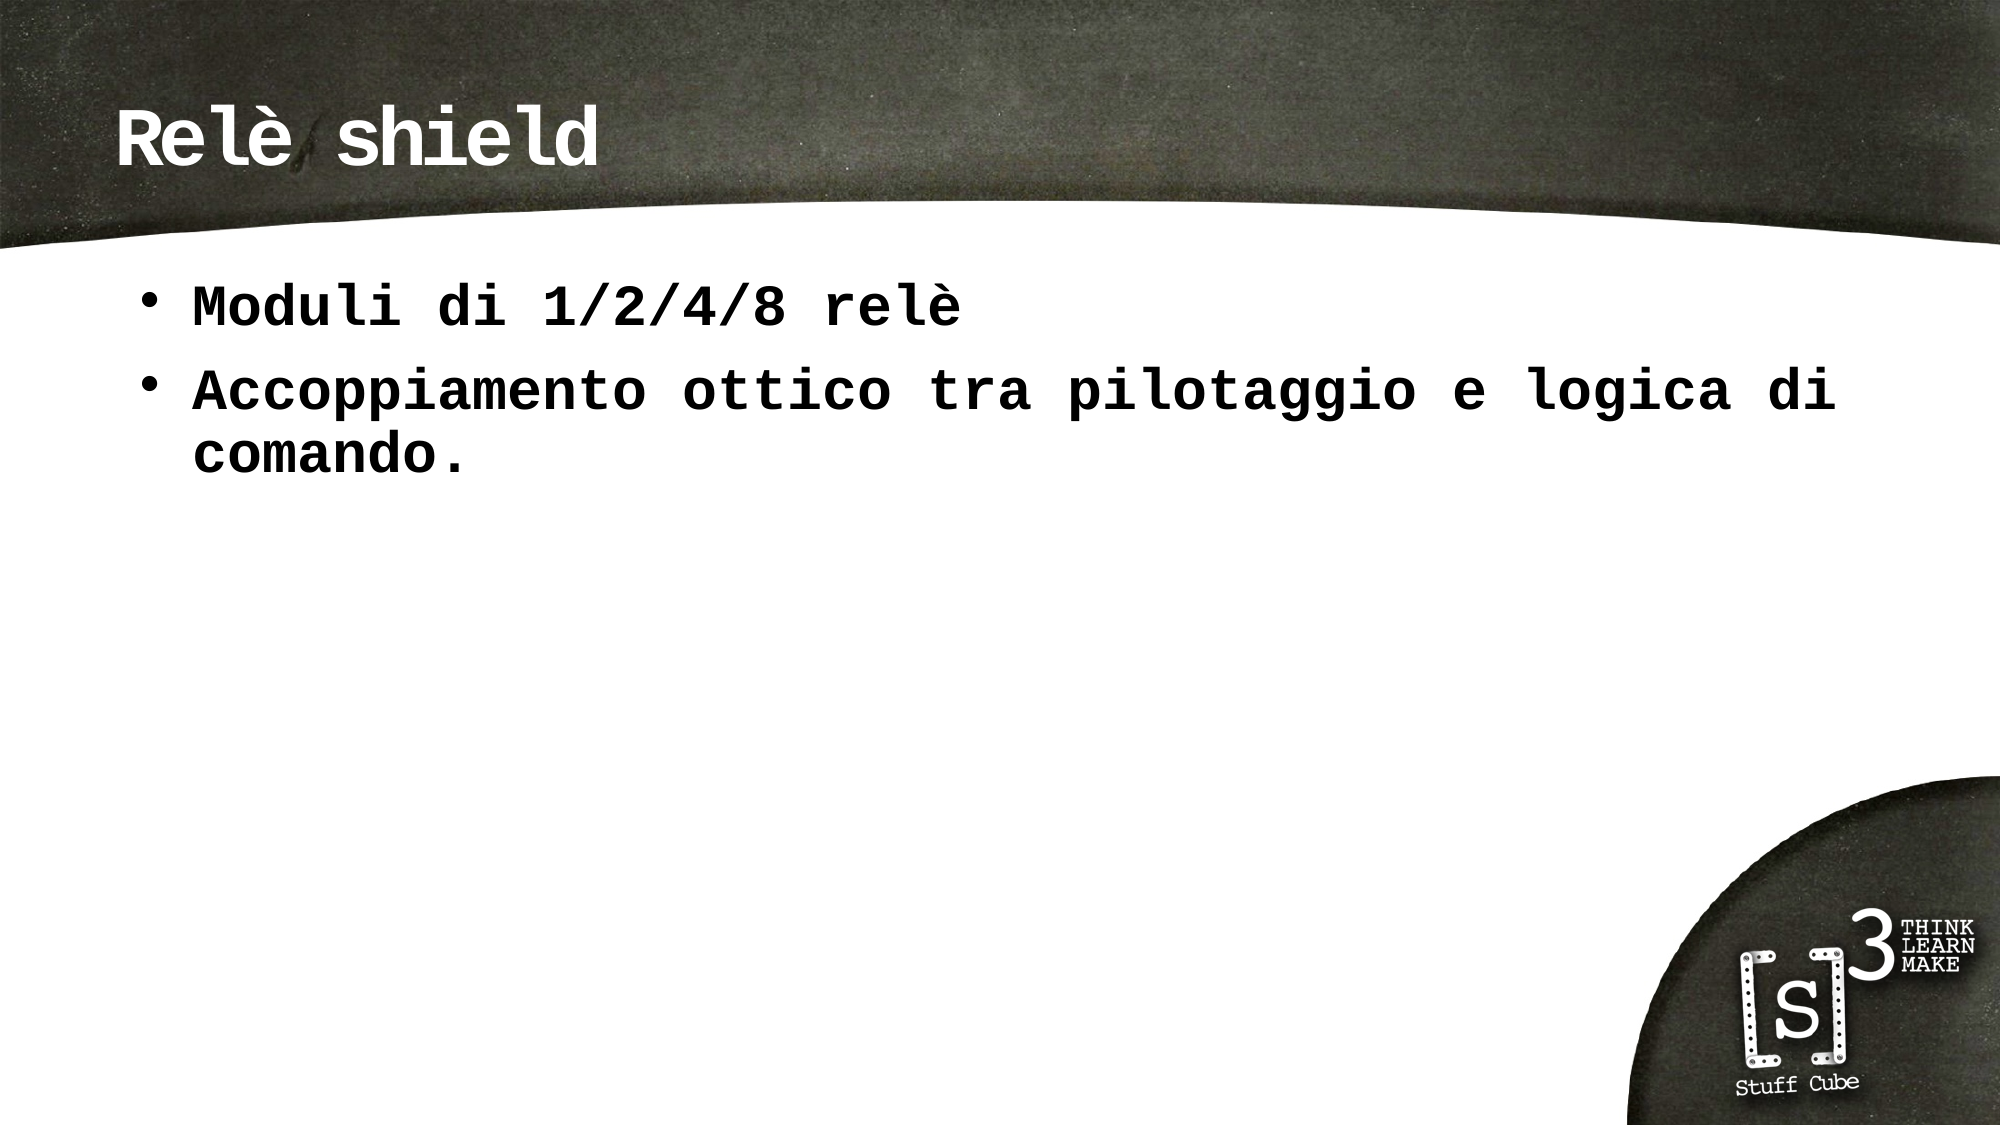

# Relè shield
Moduli di 1/2/4/8 relè
Accoppiamento ottico tra pilotaggio e logica di comando.